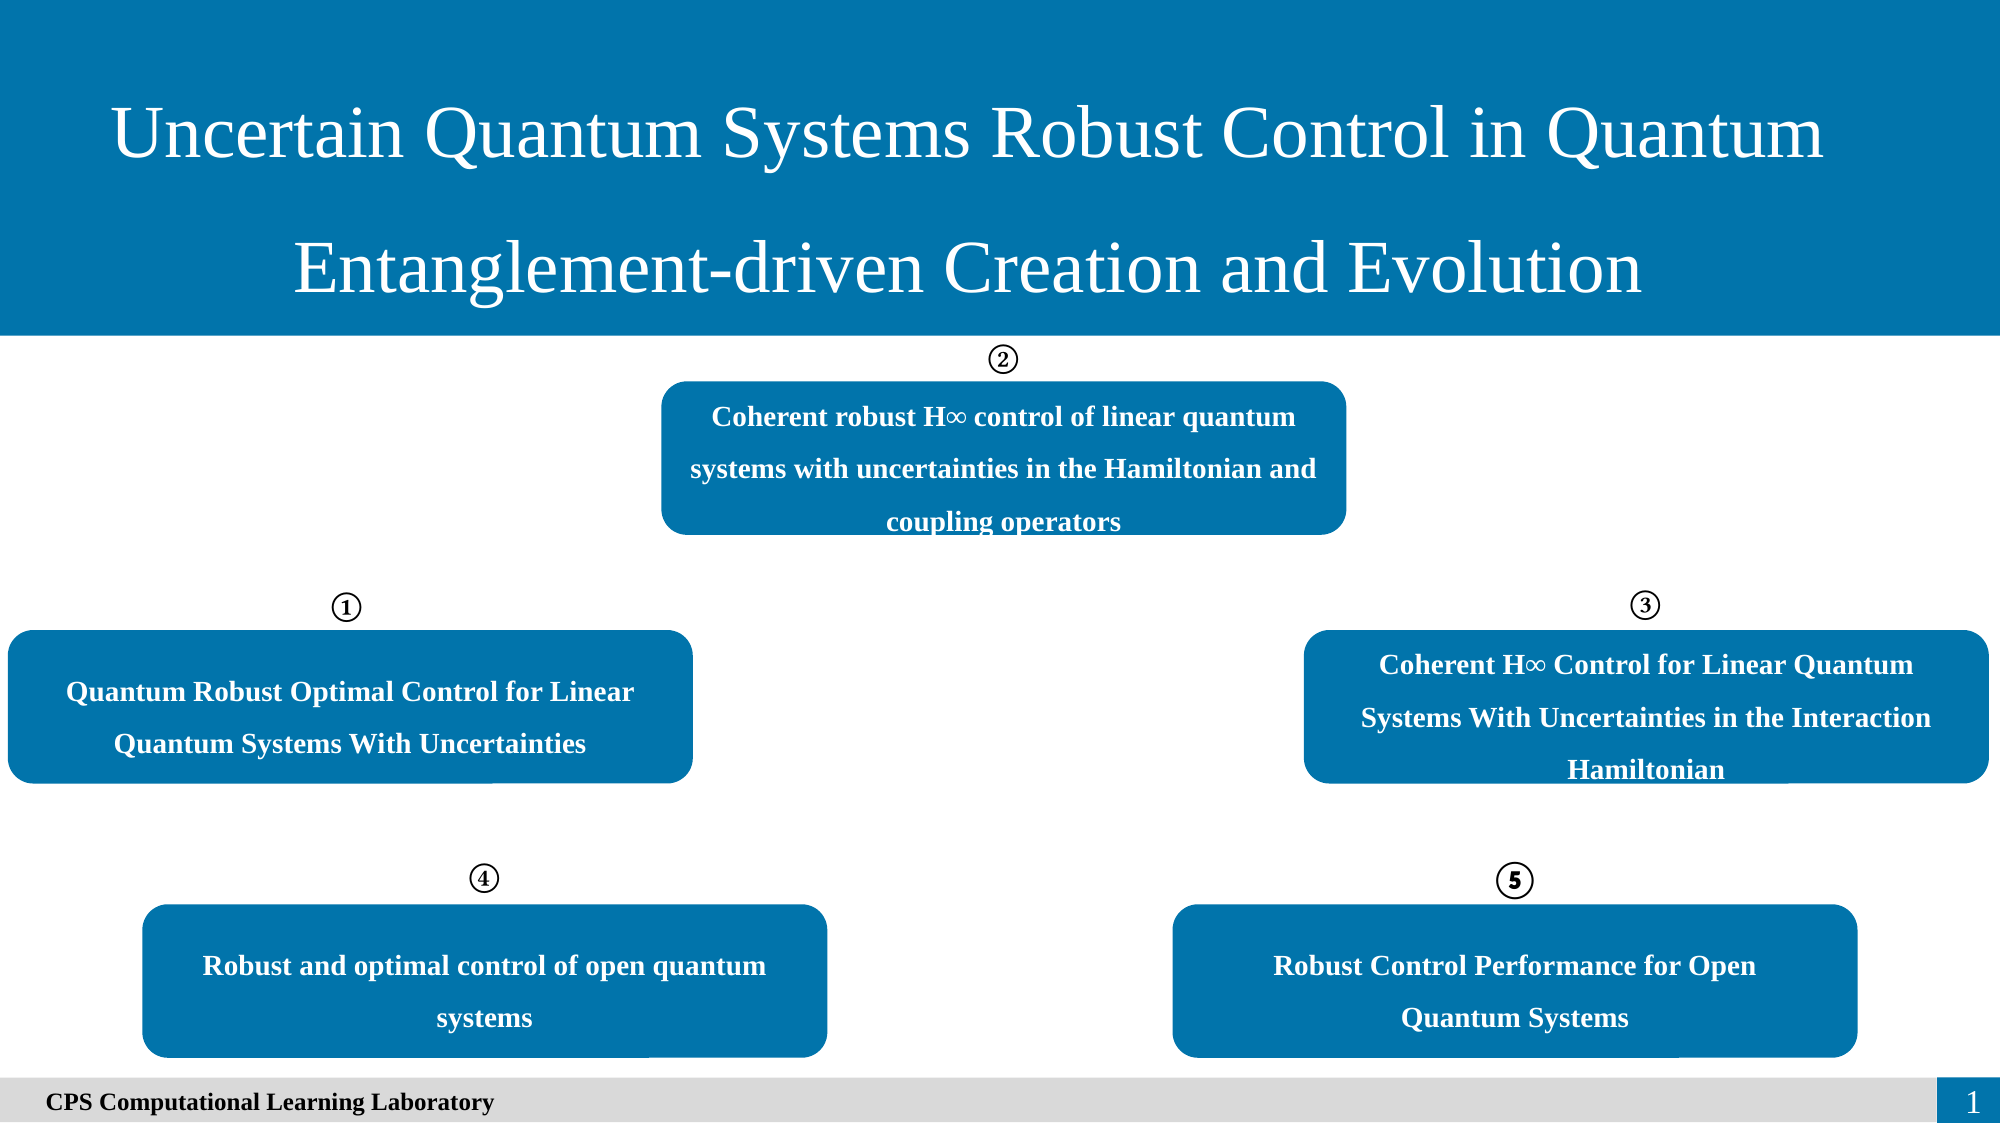

Uncertain Quantum Systems Robust Control in Quantum Entanglement-driven Creation and Evolution
②
Coherent robust H∞ control of linear quantum systems with uncertainties in the Hamiltonian and coupling operators
③
①
Quantum Robust Optimal Control for Linear Quantum Systems With Uncertainties
Coherent H∞ Control for Linear Quantum Systems With Uncertainties in the Interaction Hamiltonian
④
⑤
Robust and optimal control of open quantum systems
Robust Control Performance for Open
Quantum Systems
1
　CPS Computational Learning Laboratory